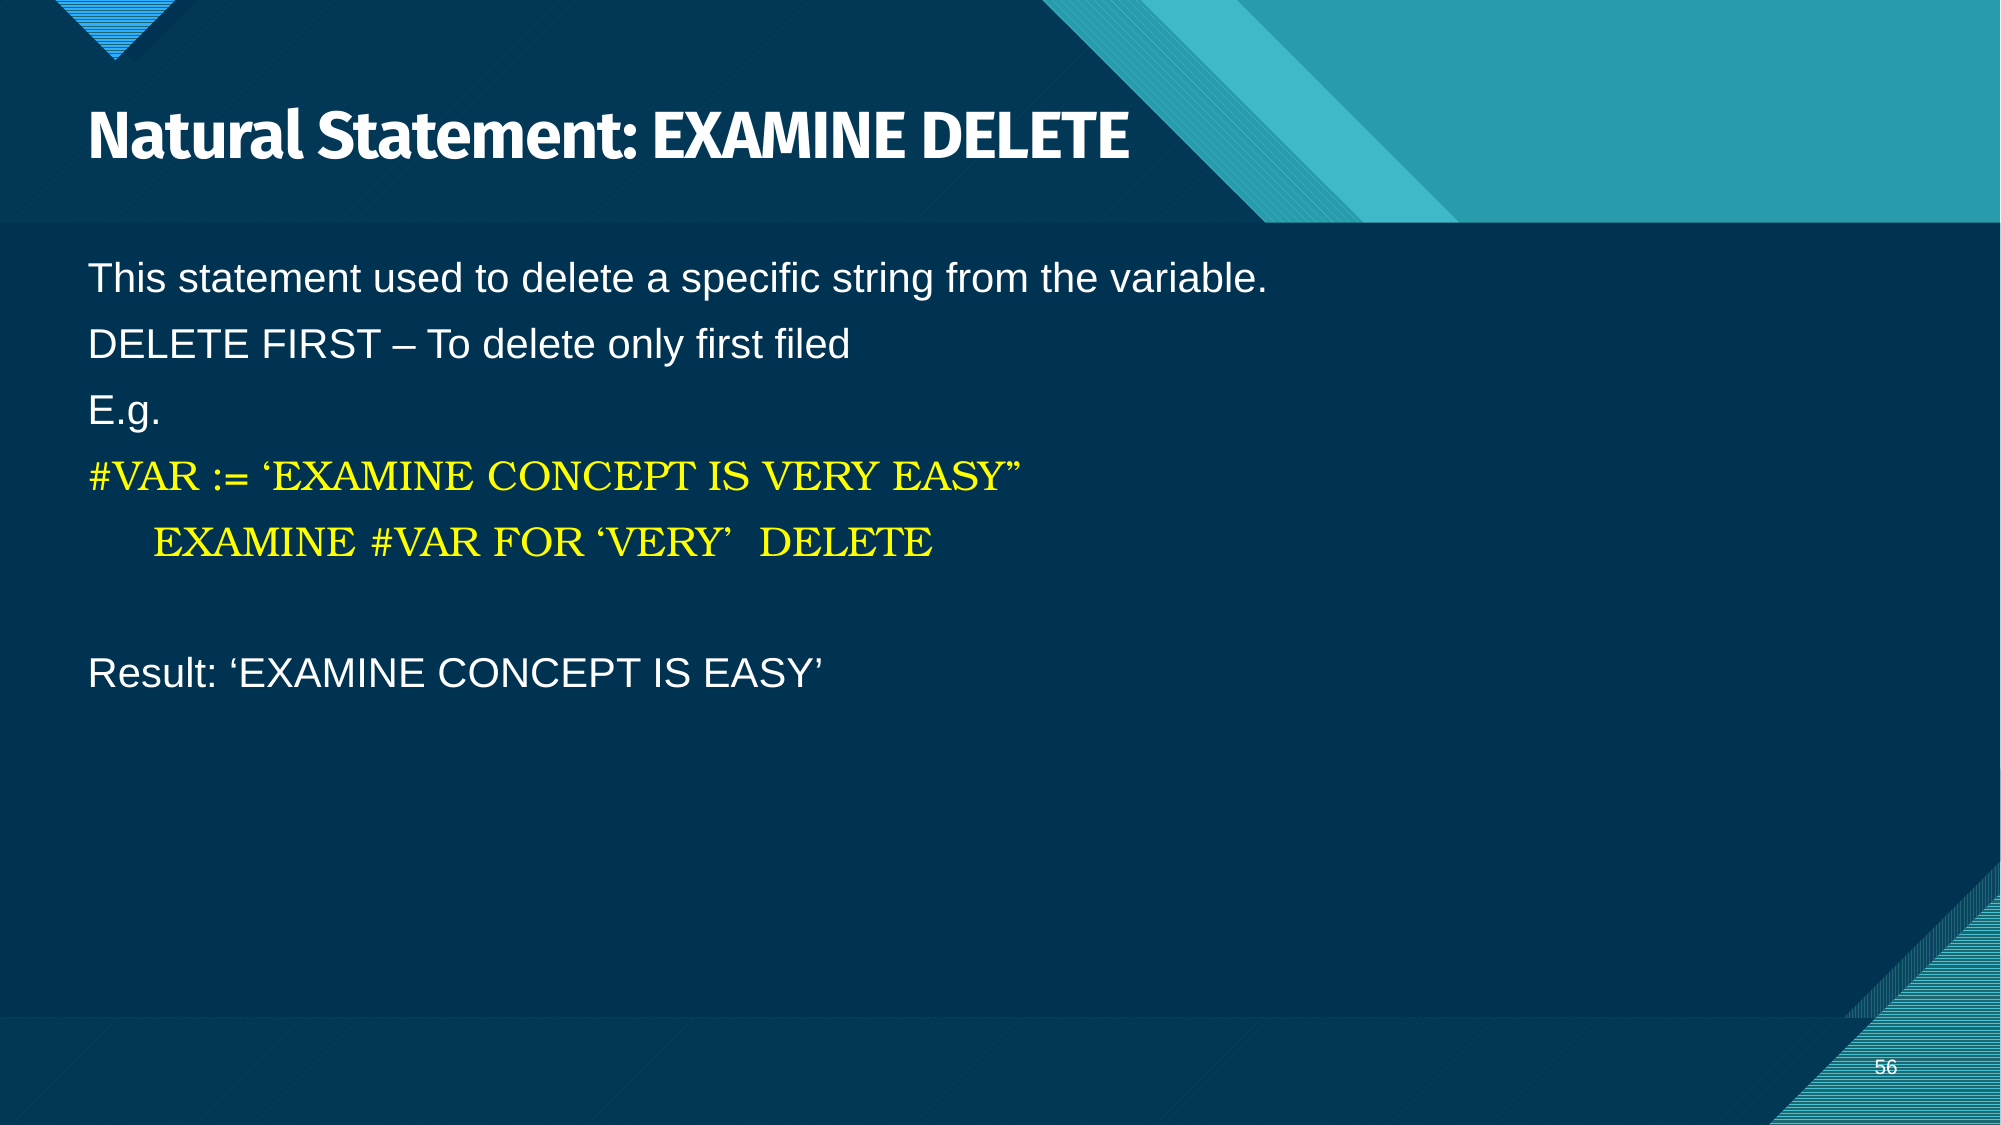

# Natural Statement: EXAMINE DELETE
This statement used to delete a specific string from the variable.
DELETE FIRST – To delete only first filed
E.g.
#VAR := ‘EXAMINE CONCEPT IS VERY EASY”
     EXAMINE #VAR FOR ‘VERY’  DELETE

Result: ‘EXAMINE CONCEPT IS EASY’

56